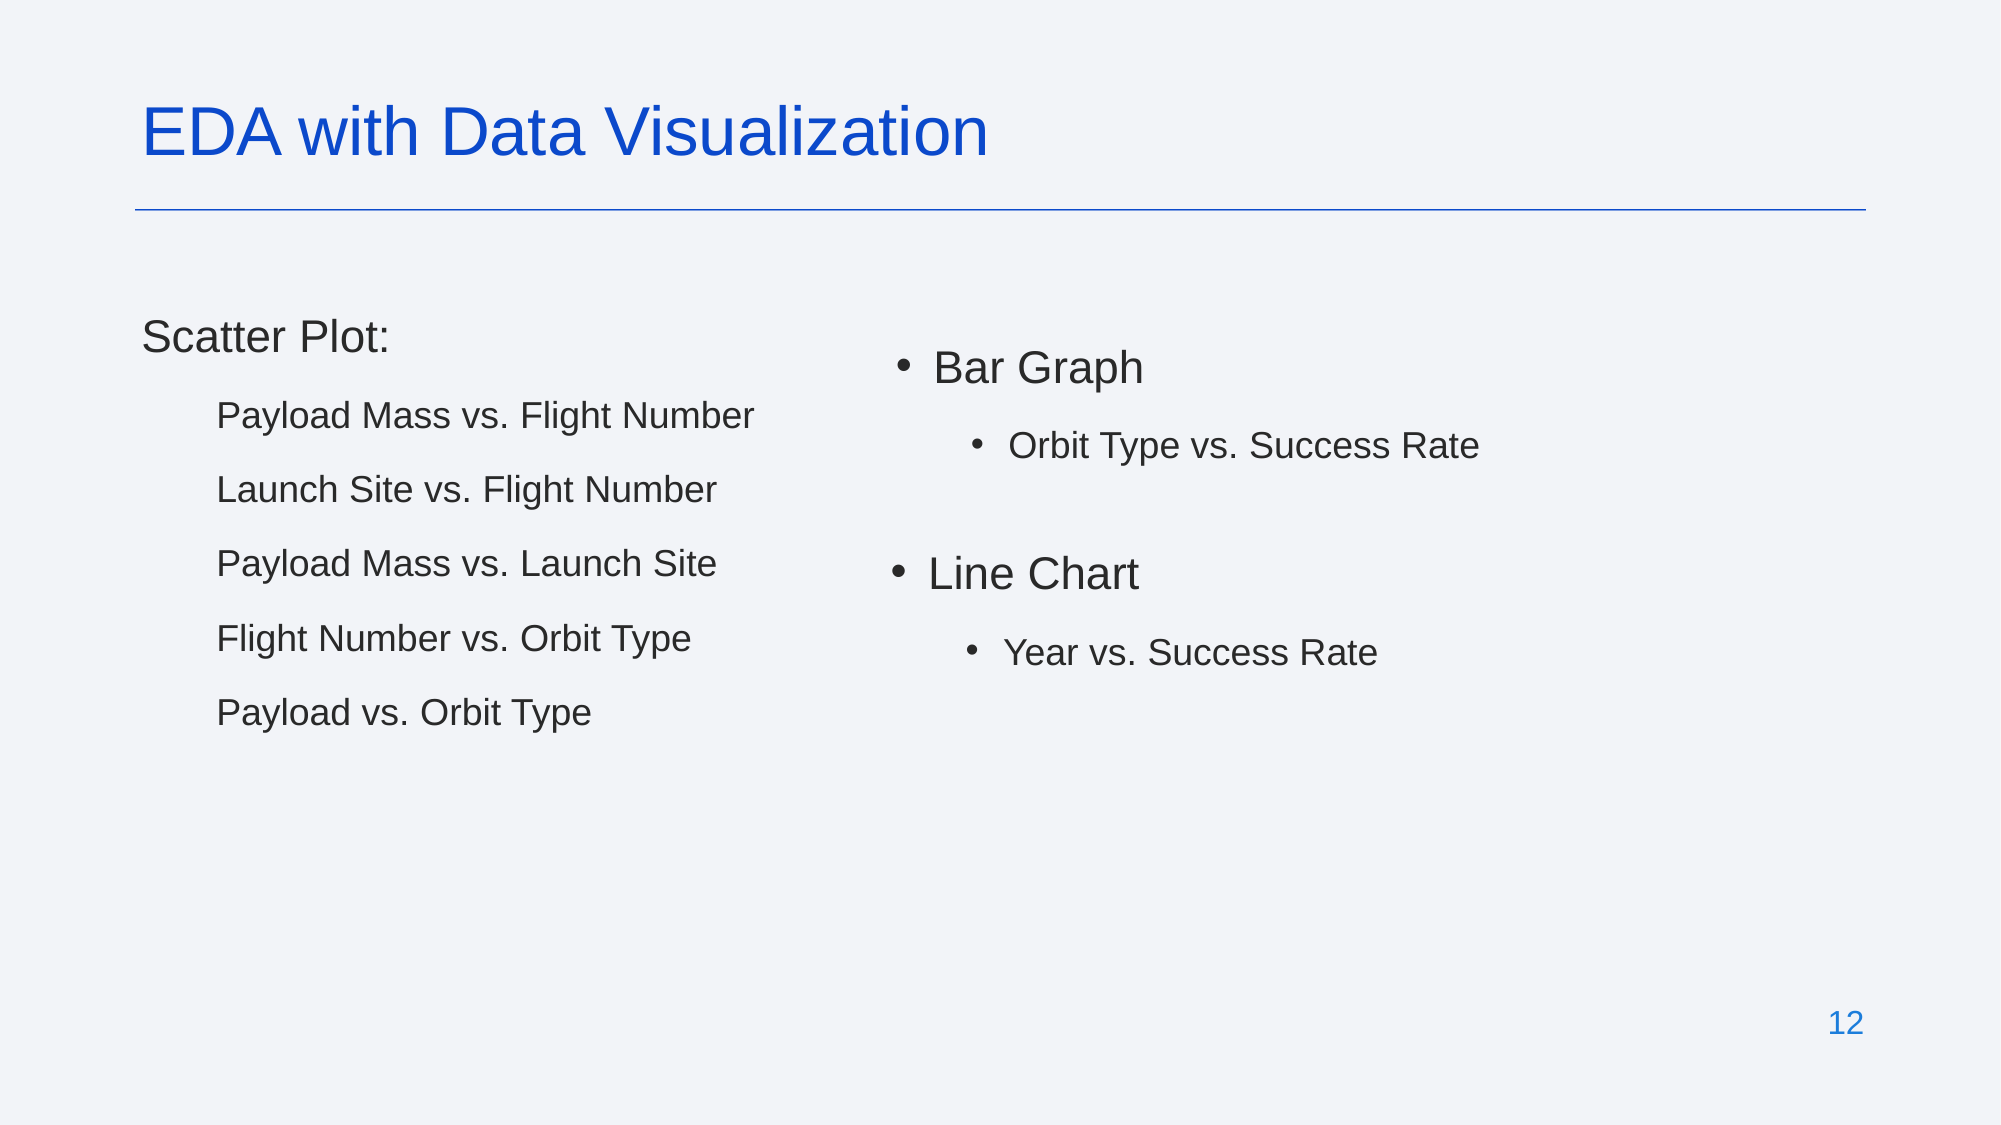

EDA with Data Visualization
Scatter Plot:
Payload Mass vs. Flight Number
Launch Site vs. Flight Number
Payload Mass vs. Launch Site
Flight Number vs. Orbit Type
Payload vs. Orbit Type

Bar Graph
Orbit Type vs. Success Rate

Line Chart
Year vs. Success Rate

12